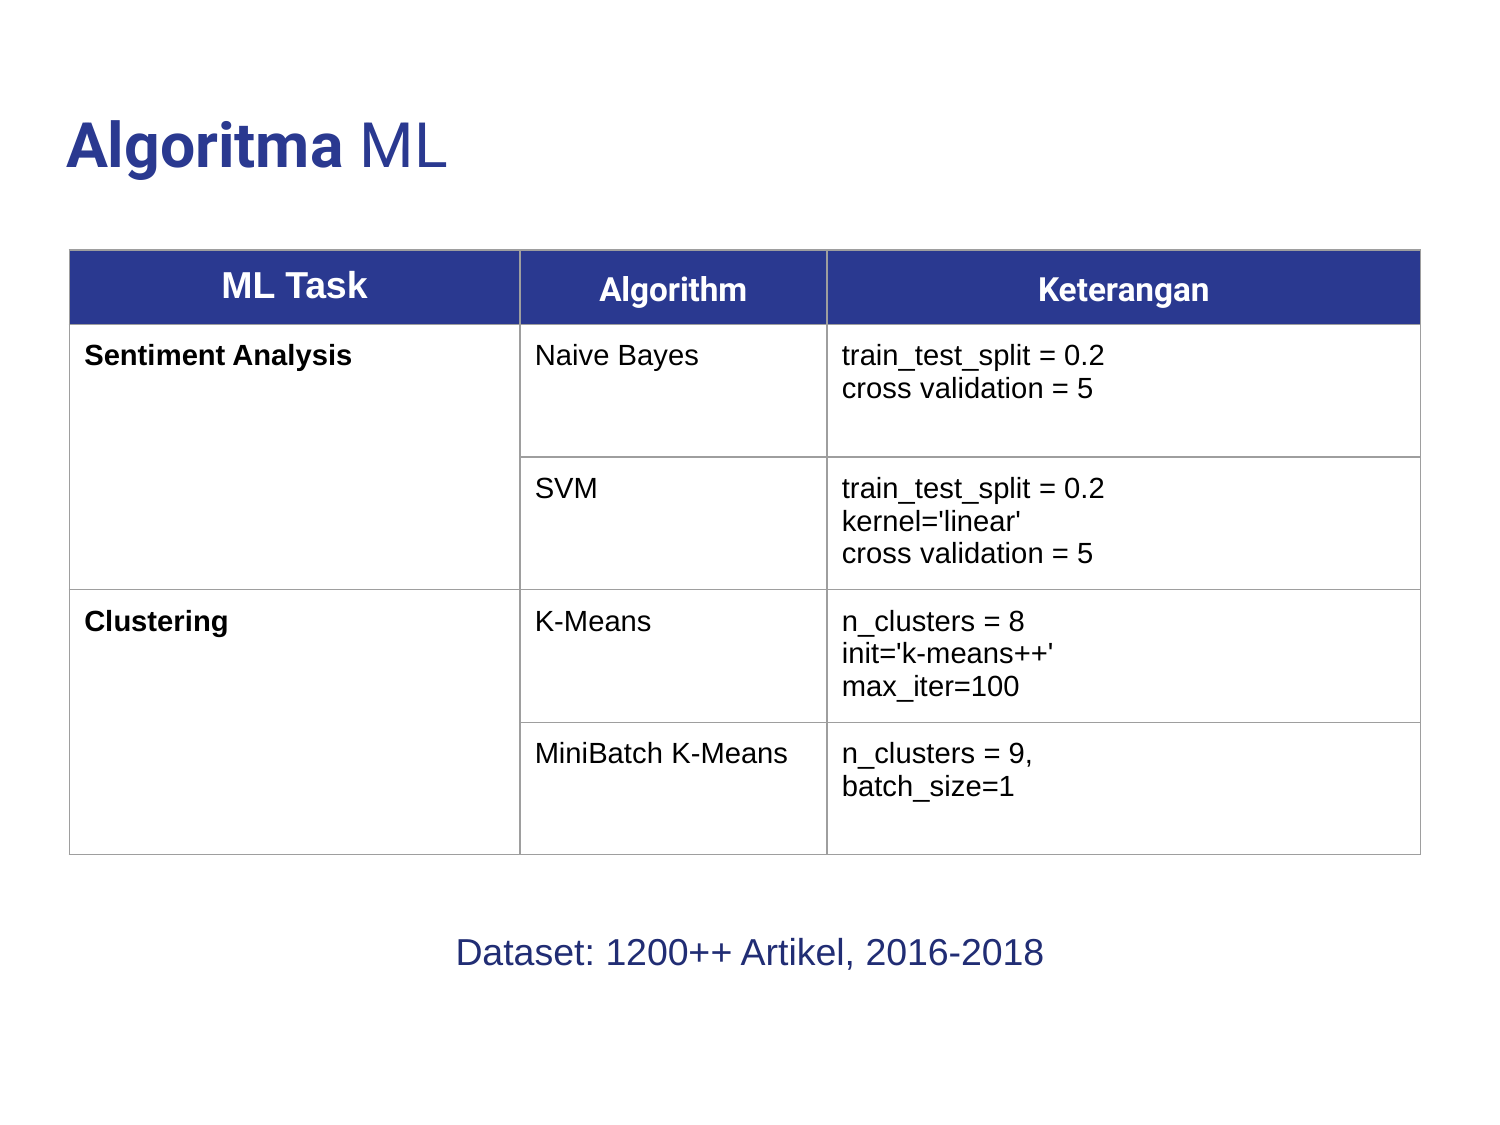

# Algoritma ML
| ML Task | Algorithm | Keterangan |
| --- | --- | --- |
| Sentiment Analysis | Naive Bayes | train\_test\_split = 0.2 cross validation = 5 |
|  | SVM | train\_test\_split = 0.2 kernel='linear' cross validation = 5 |
| Clustering | K-Means | n\_clusters = 8 init='k-means++' max\_iter=100 |
|  | MiniBatch K-Means | n\_clusters = 9, batch\_size=1 |
Dataset: 1200++ Artikel, 2016-2018